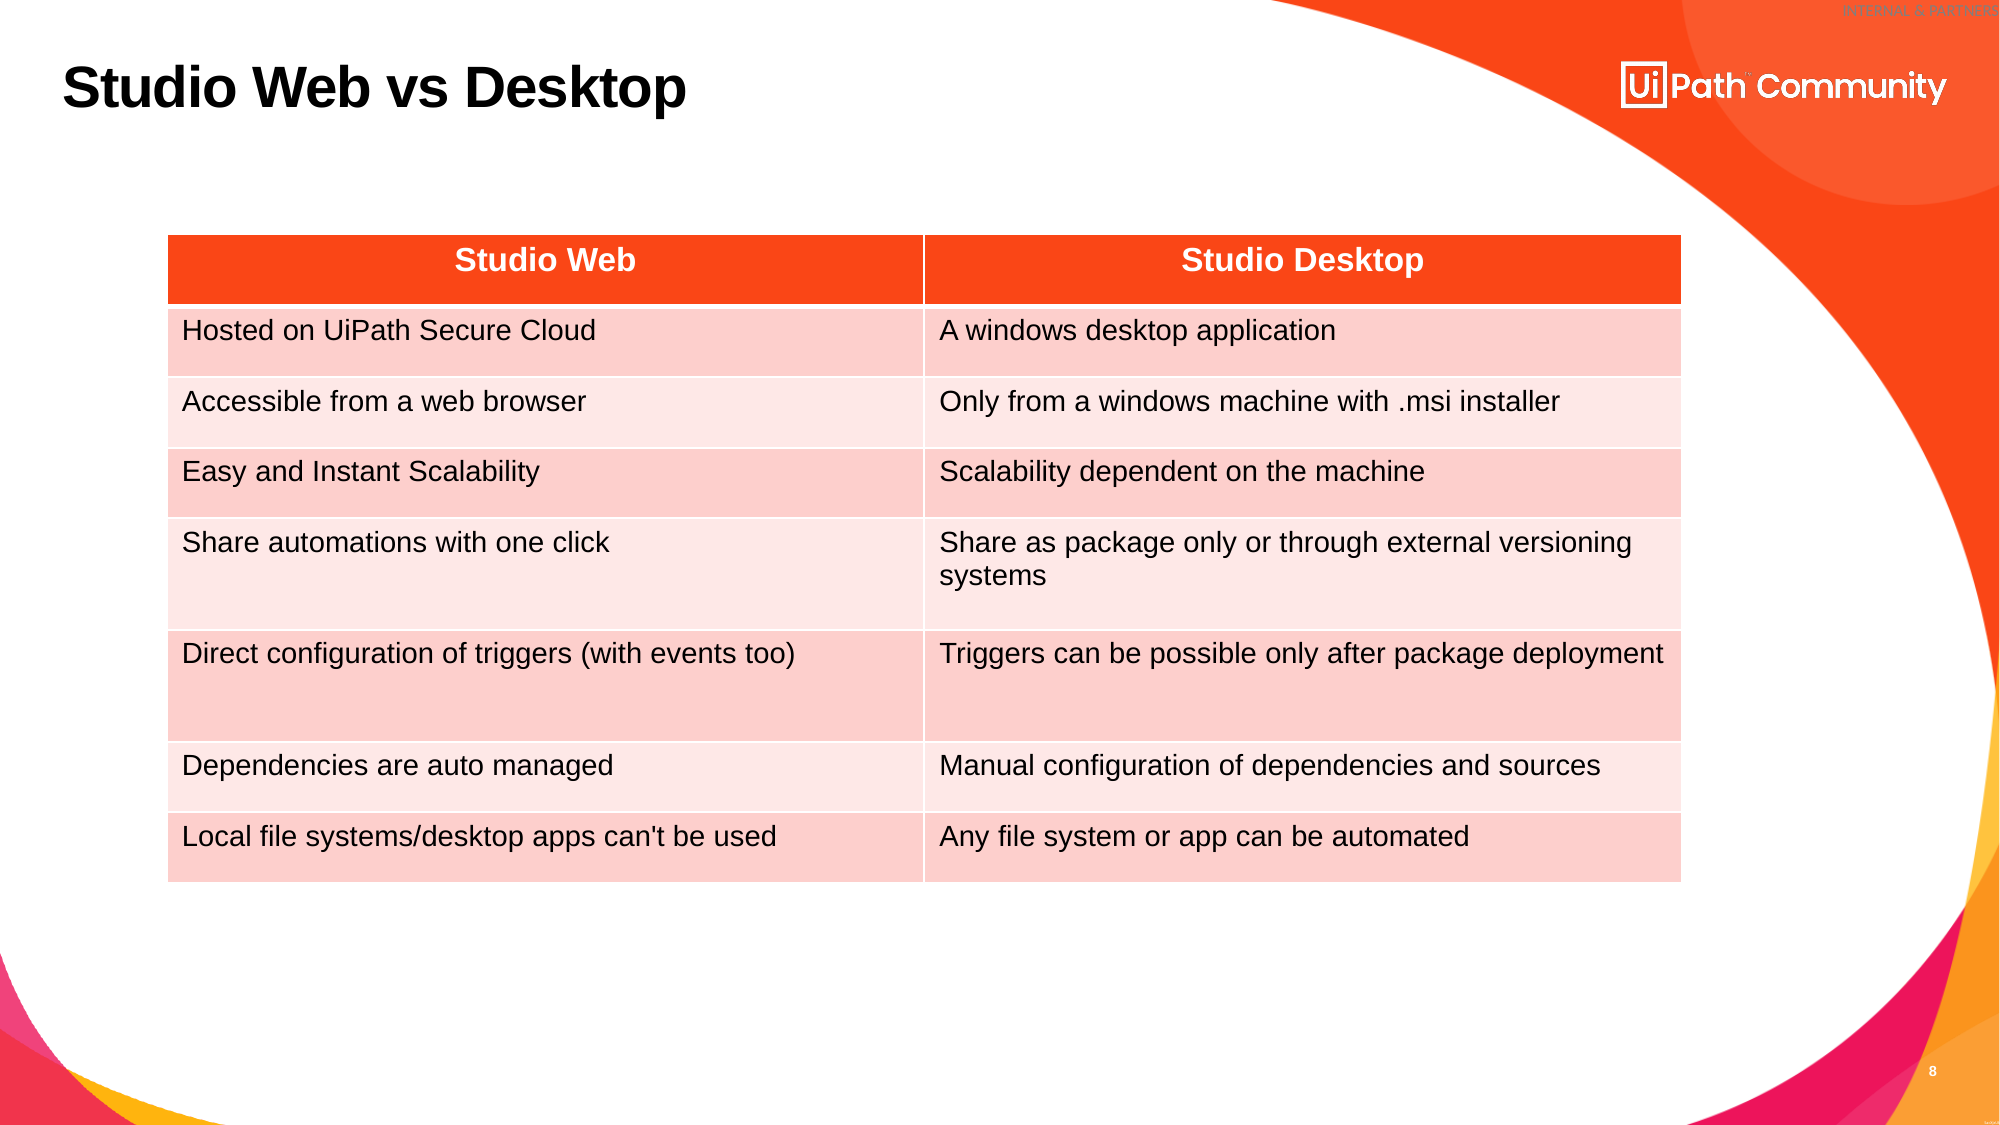

# Studio Web vs Desktop
| Studio Web | Studio Desktop |
| --- | --- |
| Hosted on UiPath Secure Cloud | A windows desktop application |
| Accessible from a web browser | Only from a windows machine with .msi installer |
| Easy and Instant Scalability | Scalability dependent on the machine |
| Share automations with one click | Share as package only or through external versioning systems |
| Direct configuration of triggers (with events too) | Triggers can be possible only after package deployment |
| Dependencies are auto managed | Manual configuration of dependencies and sources |
| Local file systems/desktop apps can't be used | Any file system or app can be automated |